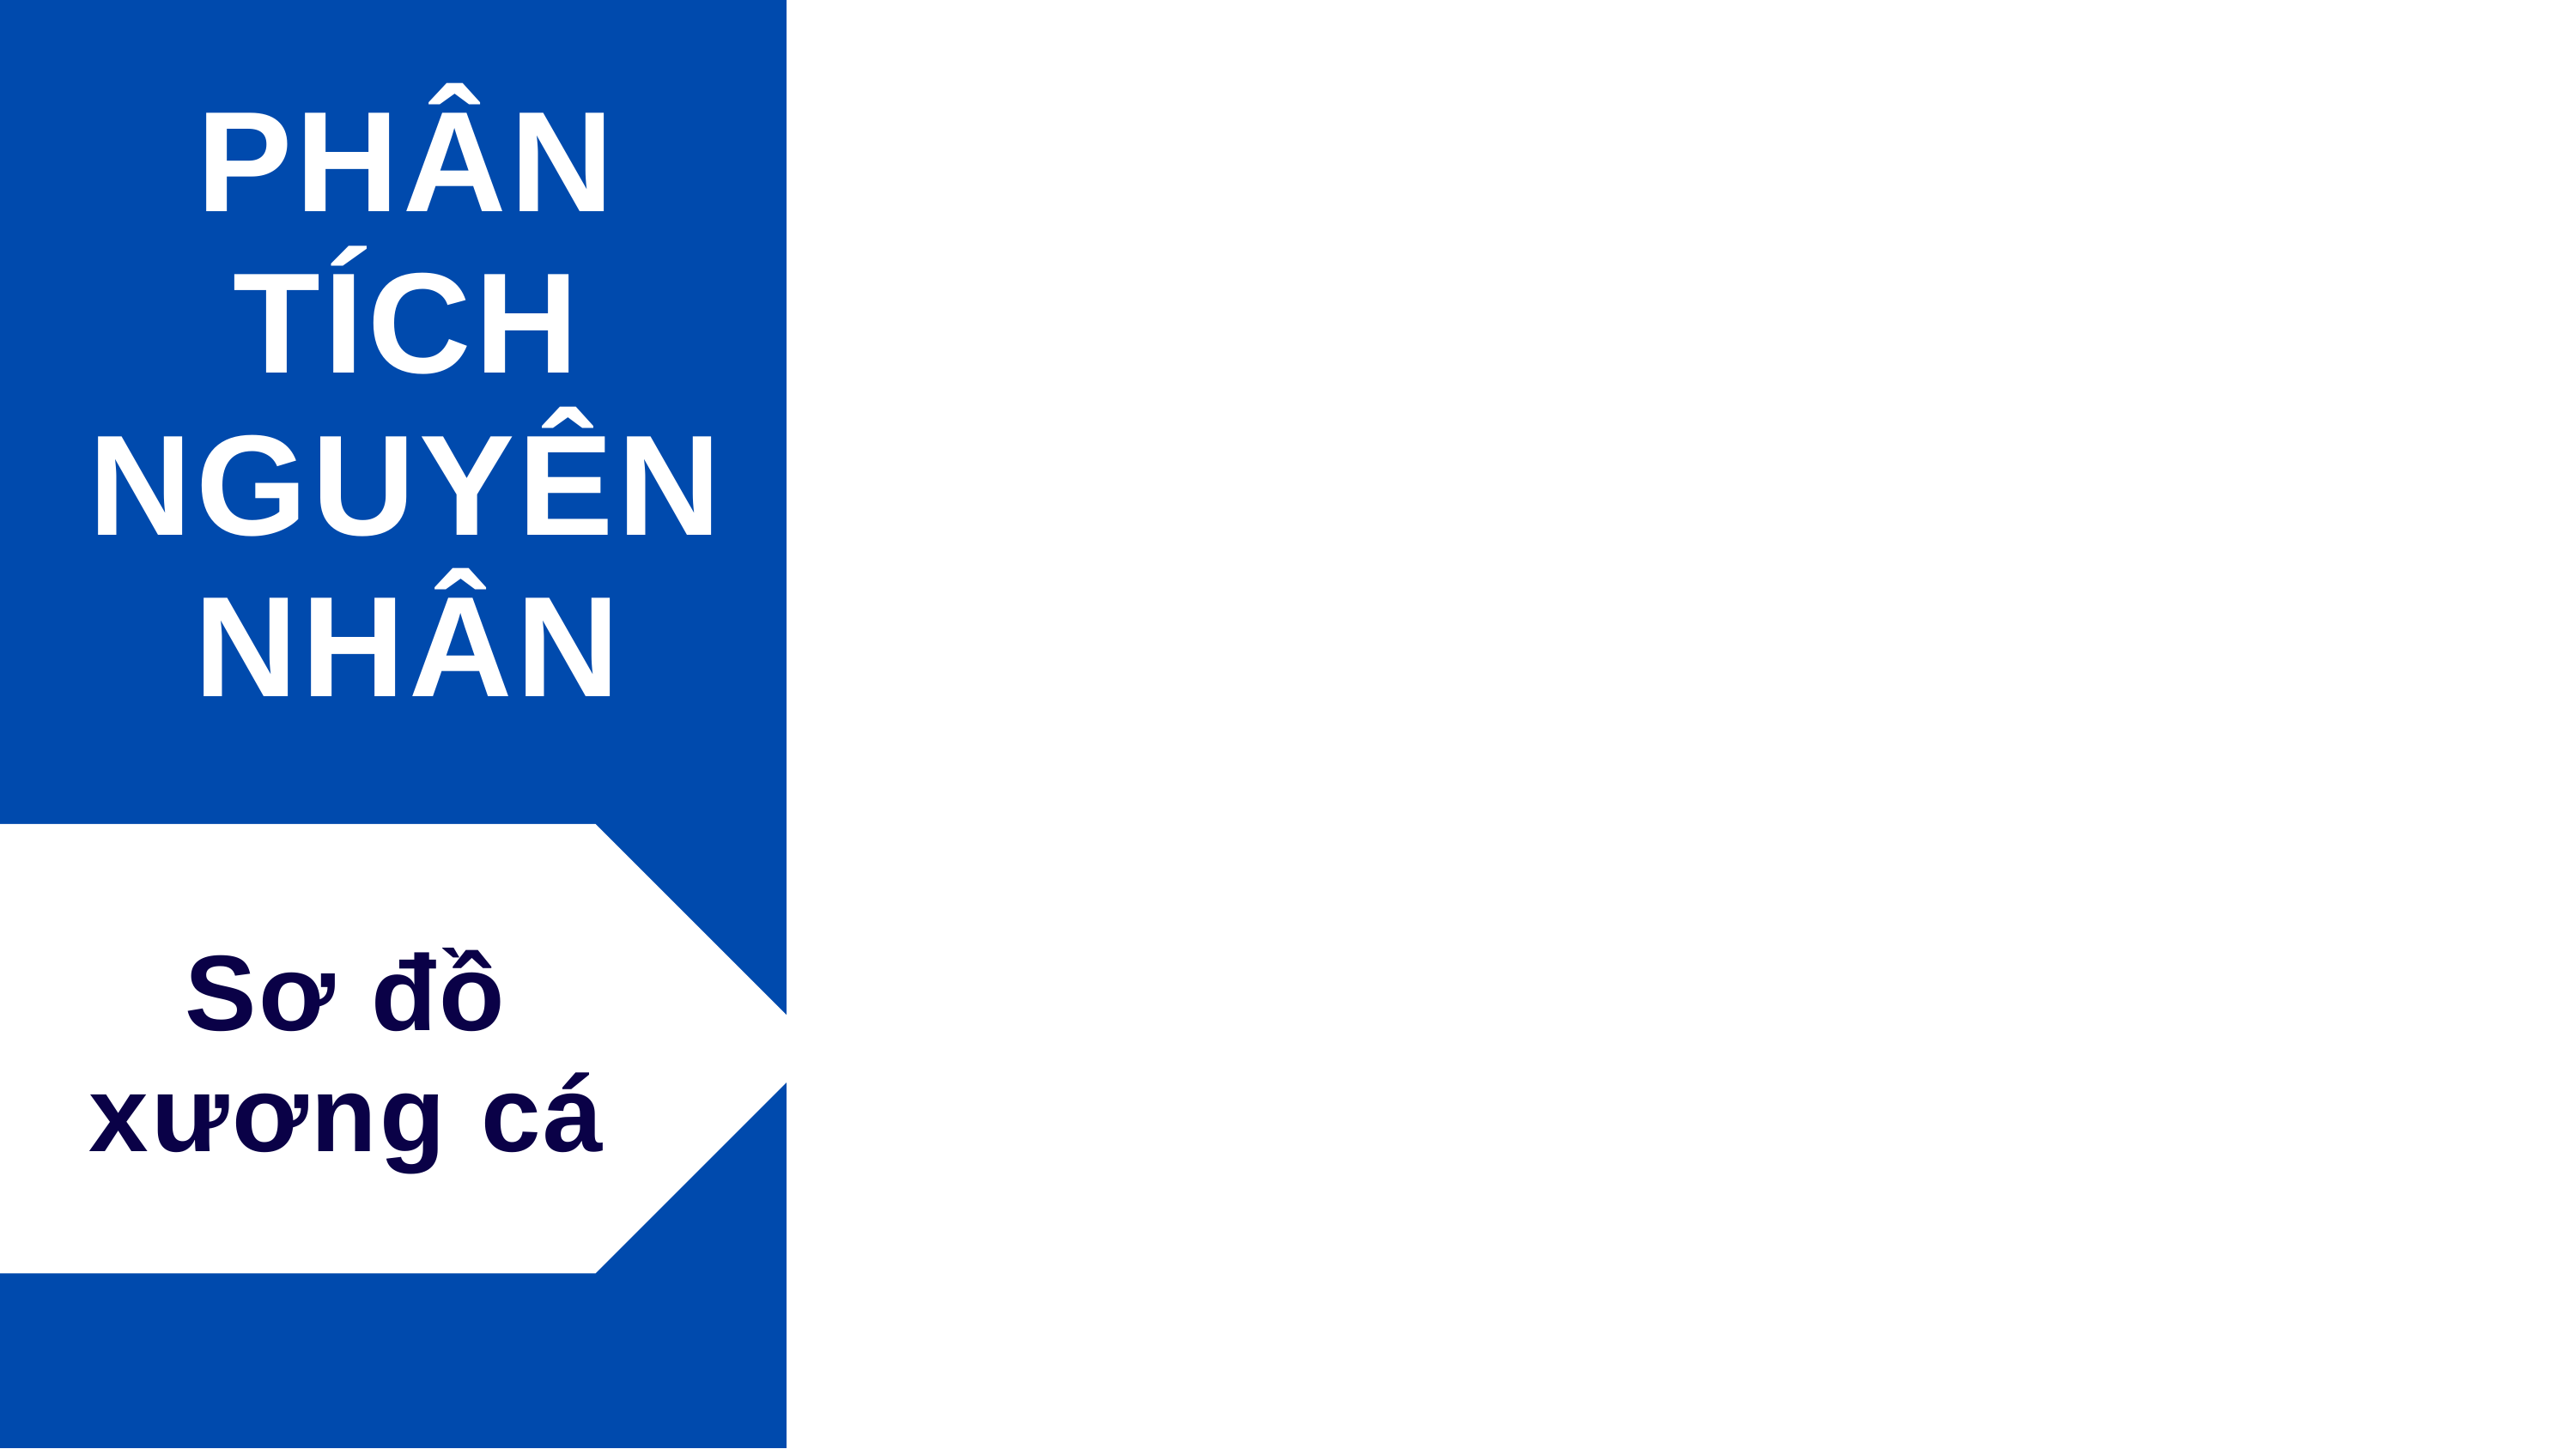

PHÂN TÍCH NGUYÊN NHÂN

Sơ đồ xương cá